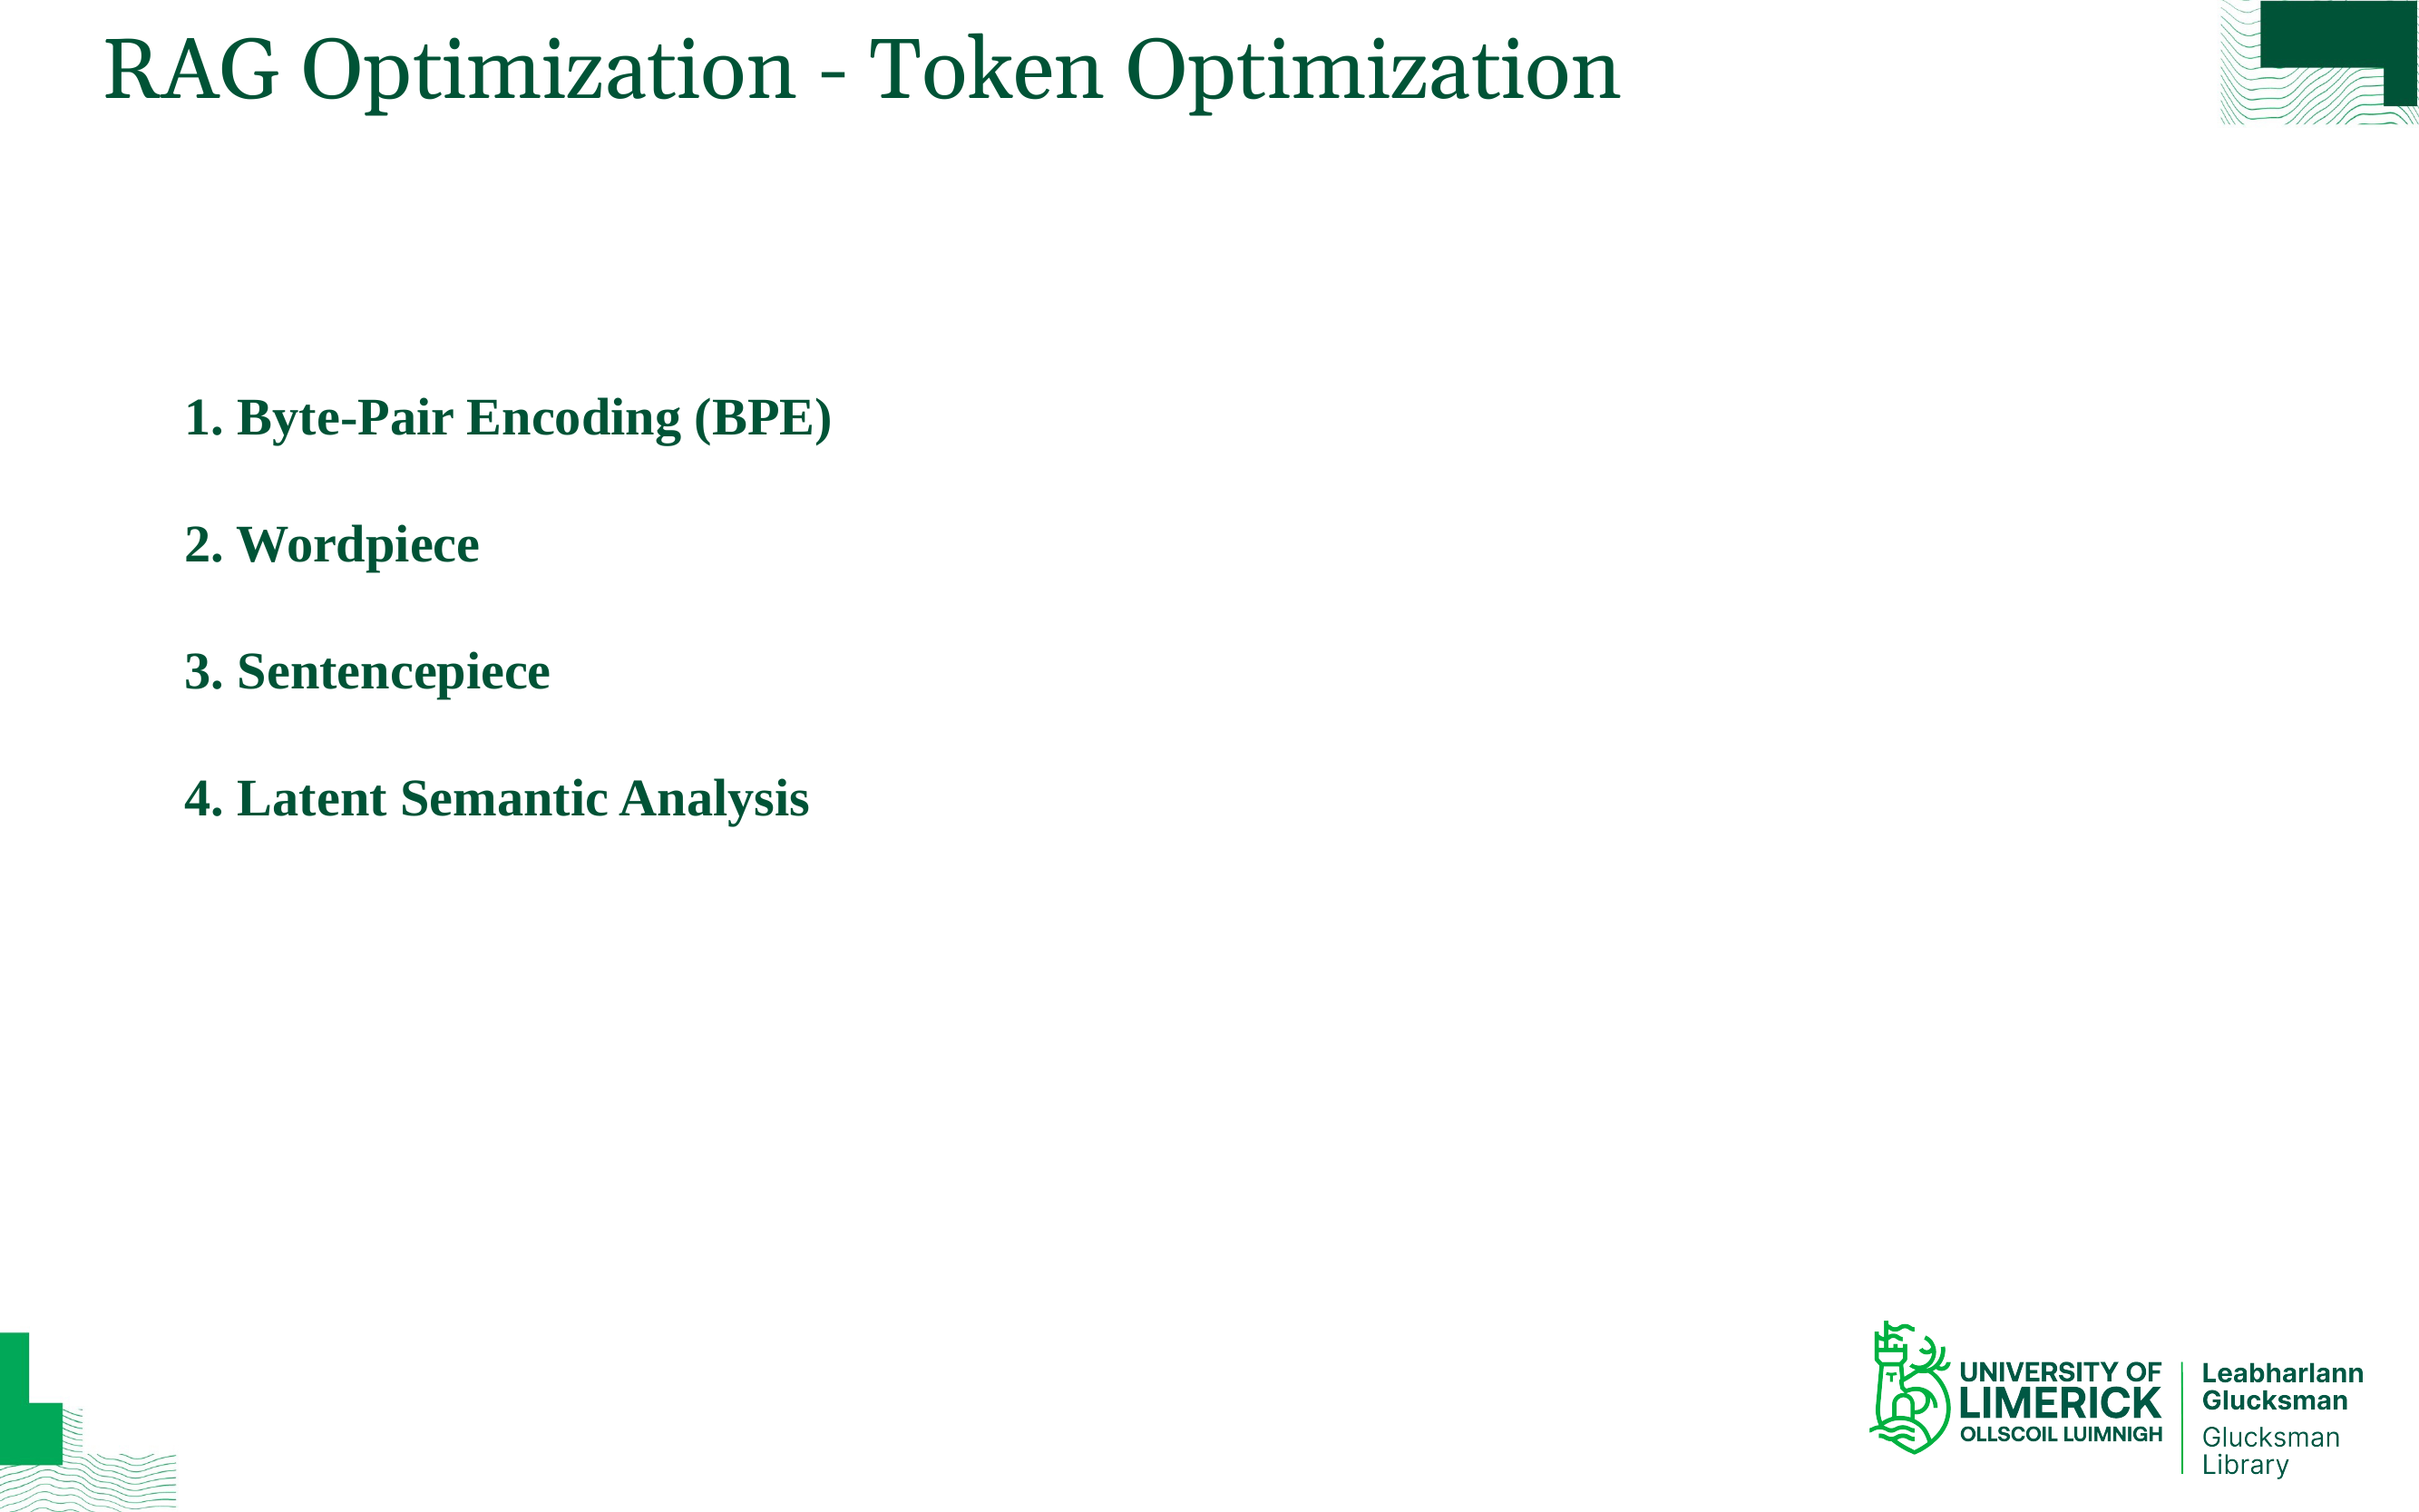

# RAG Optimization - Token Optimization

1. Byte-Pair Encoding (BPE)

2. Wordpiece

3. Sentencepiece

4. Latent Semantic Analysis